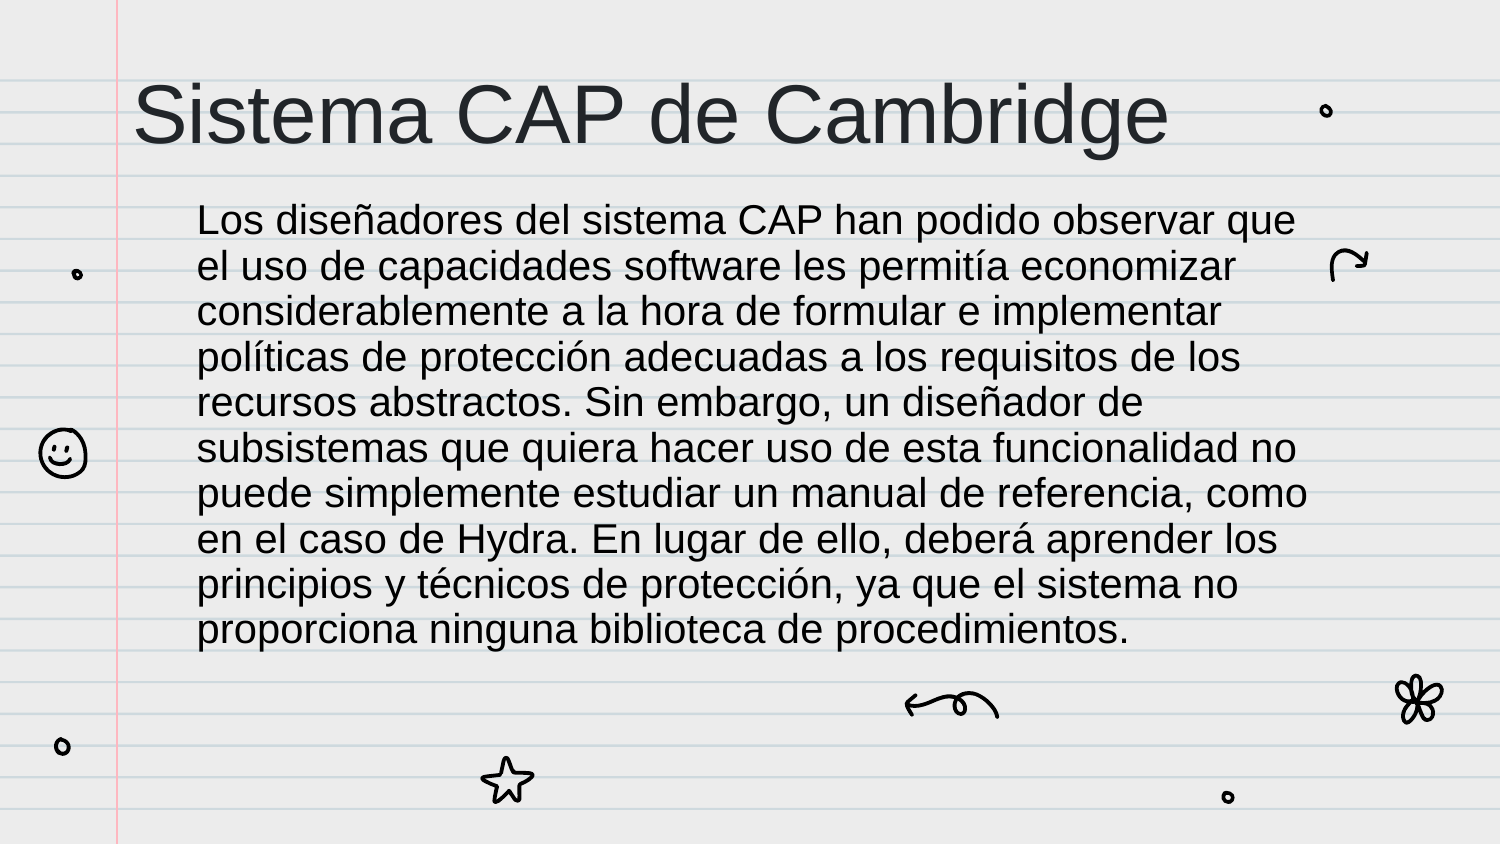

# Sistema CAP de Cambridge
Los diseñadores del sistema CAP han podido observar que el uso de capacidades software les permitía economizar considerablemente a la hora de formular e implementar políticas de protección adecuadas a los requisitos de los recursos abstractos. Sin embargo, un diseñador de subsistemas que quiera hacer uso de esta funcionalidad no puede simplemente estudiar un manual de referencia, como en el caso de Hydra. En lugar de ello, deberá aprender los principios y técnicos de protección, ya que el sistema no proporciona ninguna biblioteca de procedimientos.